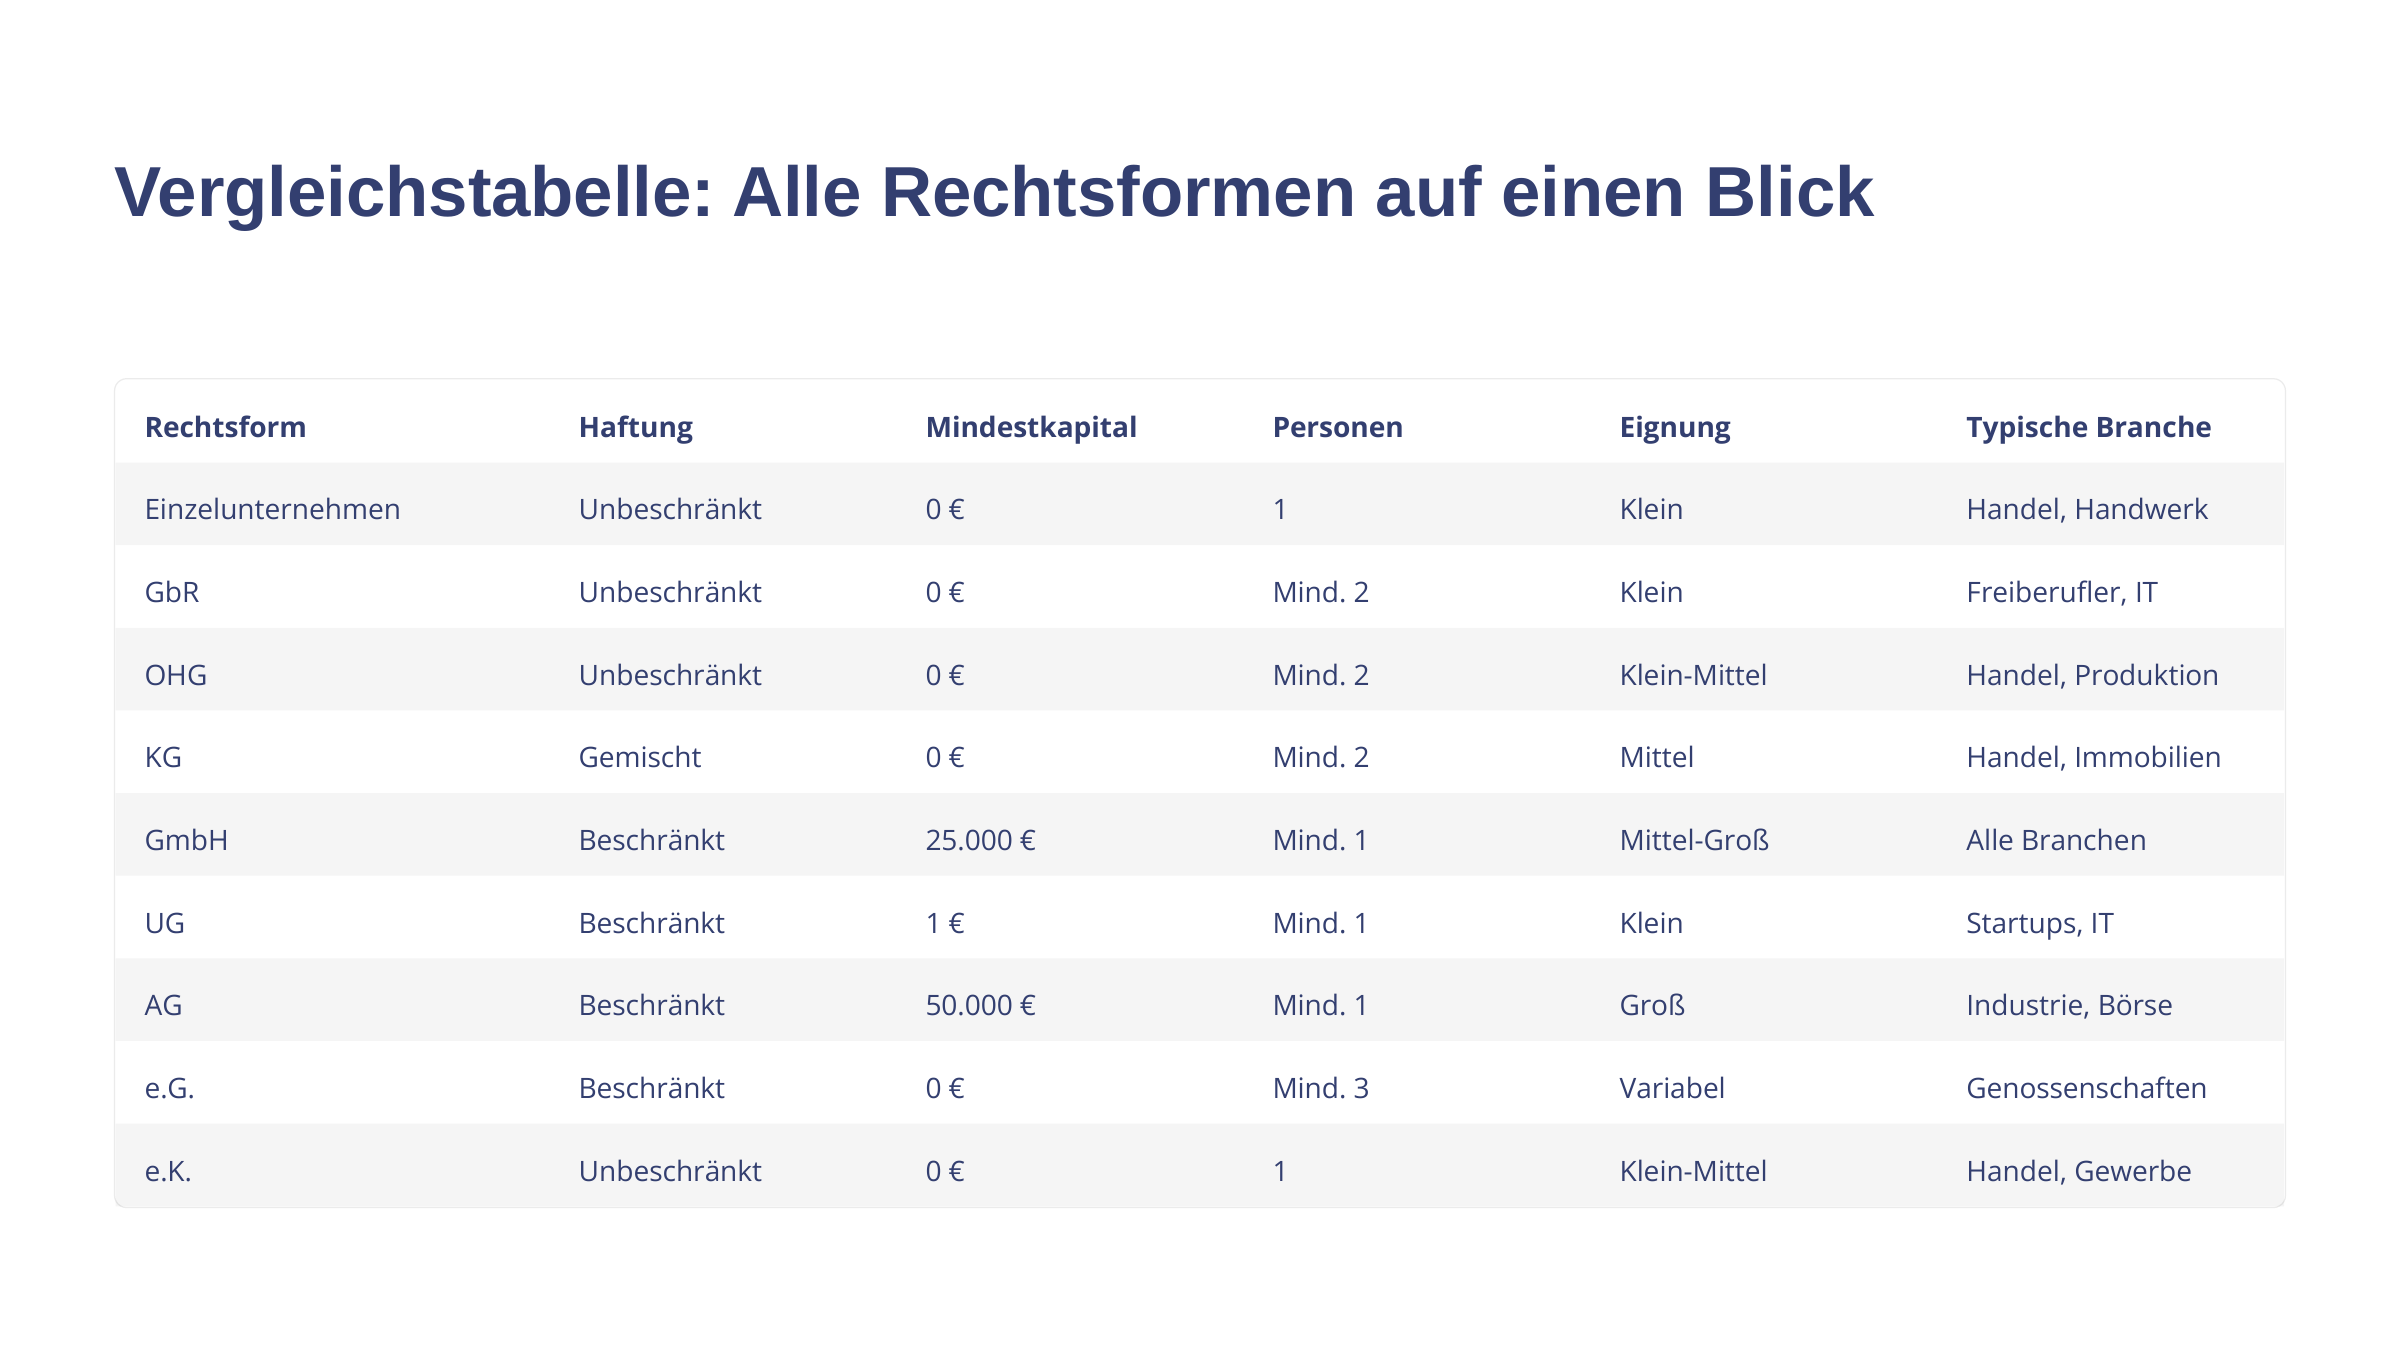

Vergleichstabelle: Alle Rechtsformen auf einen Blick

Rechtsform
Haftung
Mindestkapital
Personen
Eignung
Typische Branche

Einzelunternehmen
Unbeschränkt
0 €
1
Klein
Handel, Handwerk

GbR
Unbeschränkt
0 €
Mind. 2
Klein
Freiberufler, IT

OHG
Unbeschränkt
0 €
Mind. 2
Klein-Mittel
Handel, Produktion

KG
Gemischt
0 €
Mind. 2
Mittel
Handel, Immobilien

GmbH
Beschränkt
25.000 €
Mind. 1
Mittel-Groß
Alle Branchen

UG
Beschränkt
1 €
Mind. 1
Klein
Startups, IT

AG
Beschränkt
50.000 €
Mind. 1
Groß
Industrie, Börse

e.G.
Beschränkt
0 €
Mind. 3
Variabel
Genossenschaften

e.K.
Unbeschränkt
0 €
1
Klein-Mittel
Handel, Gewerbe